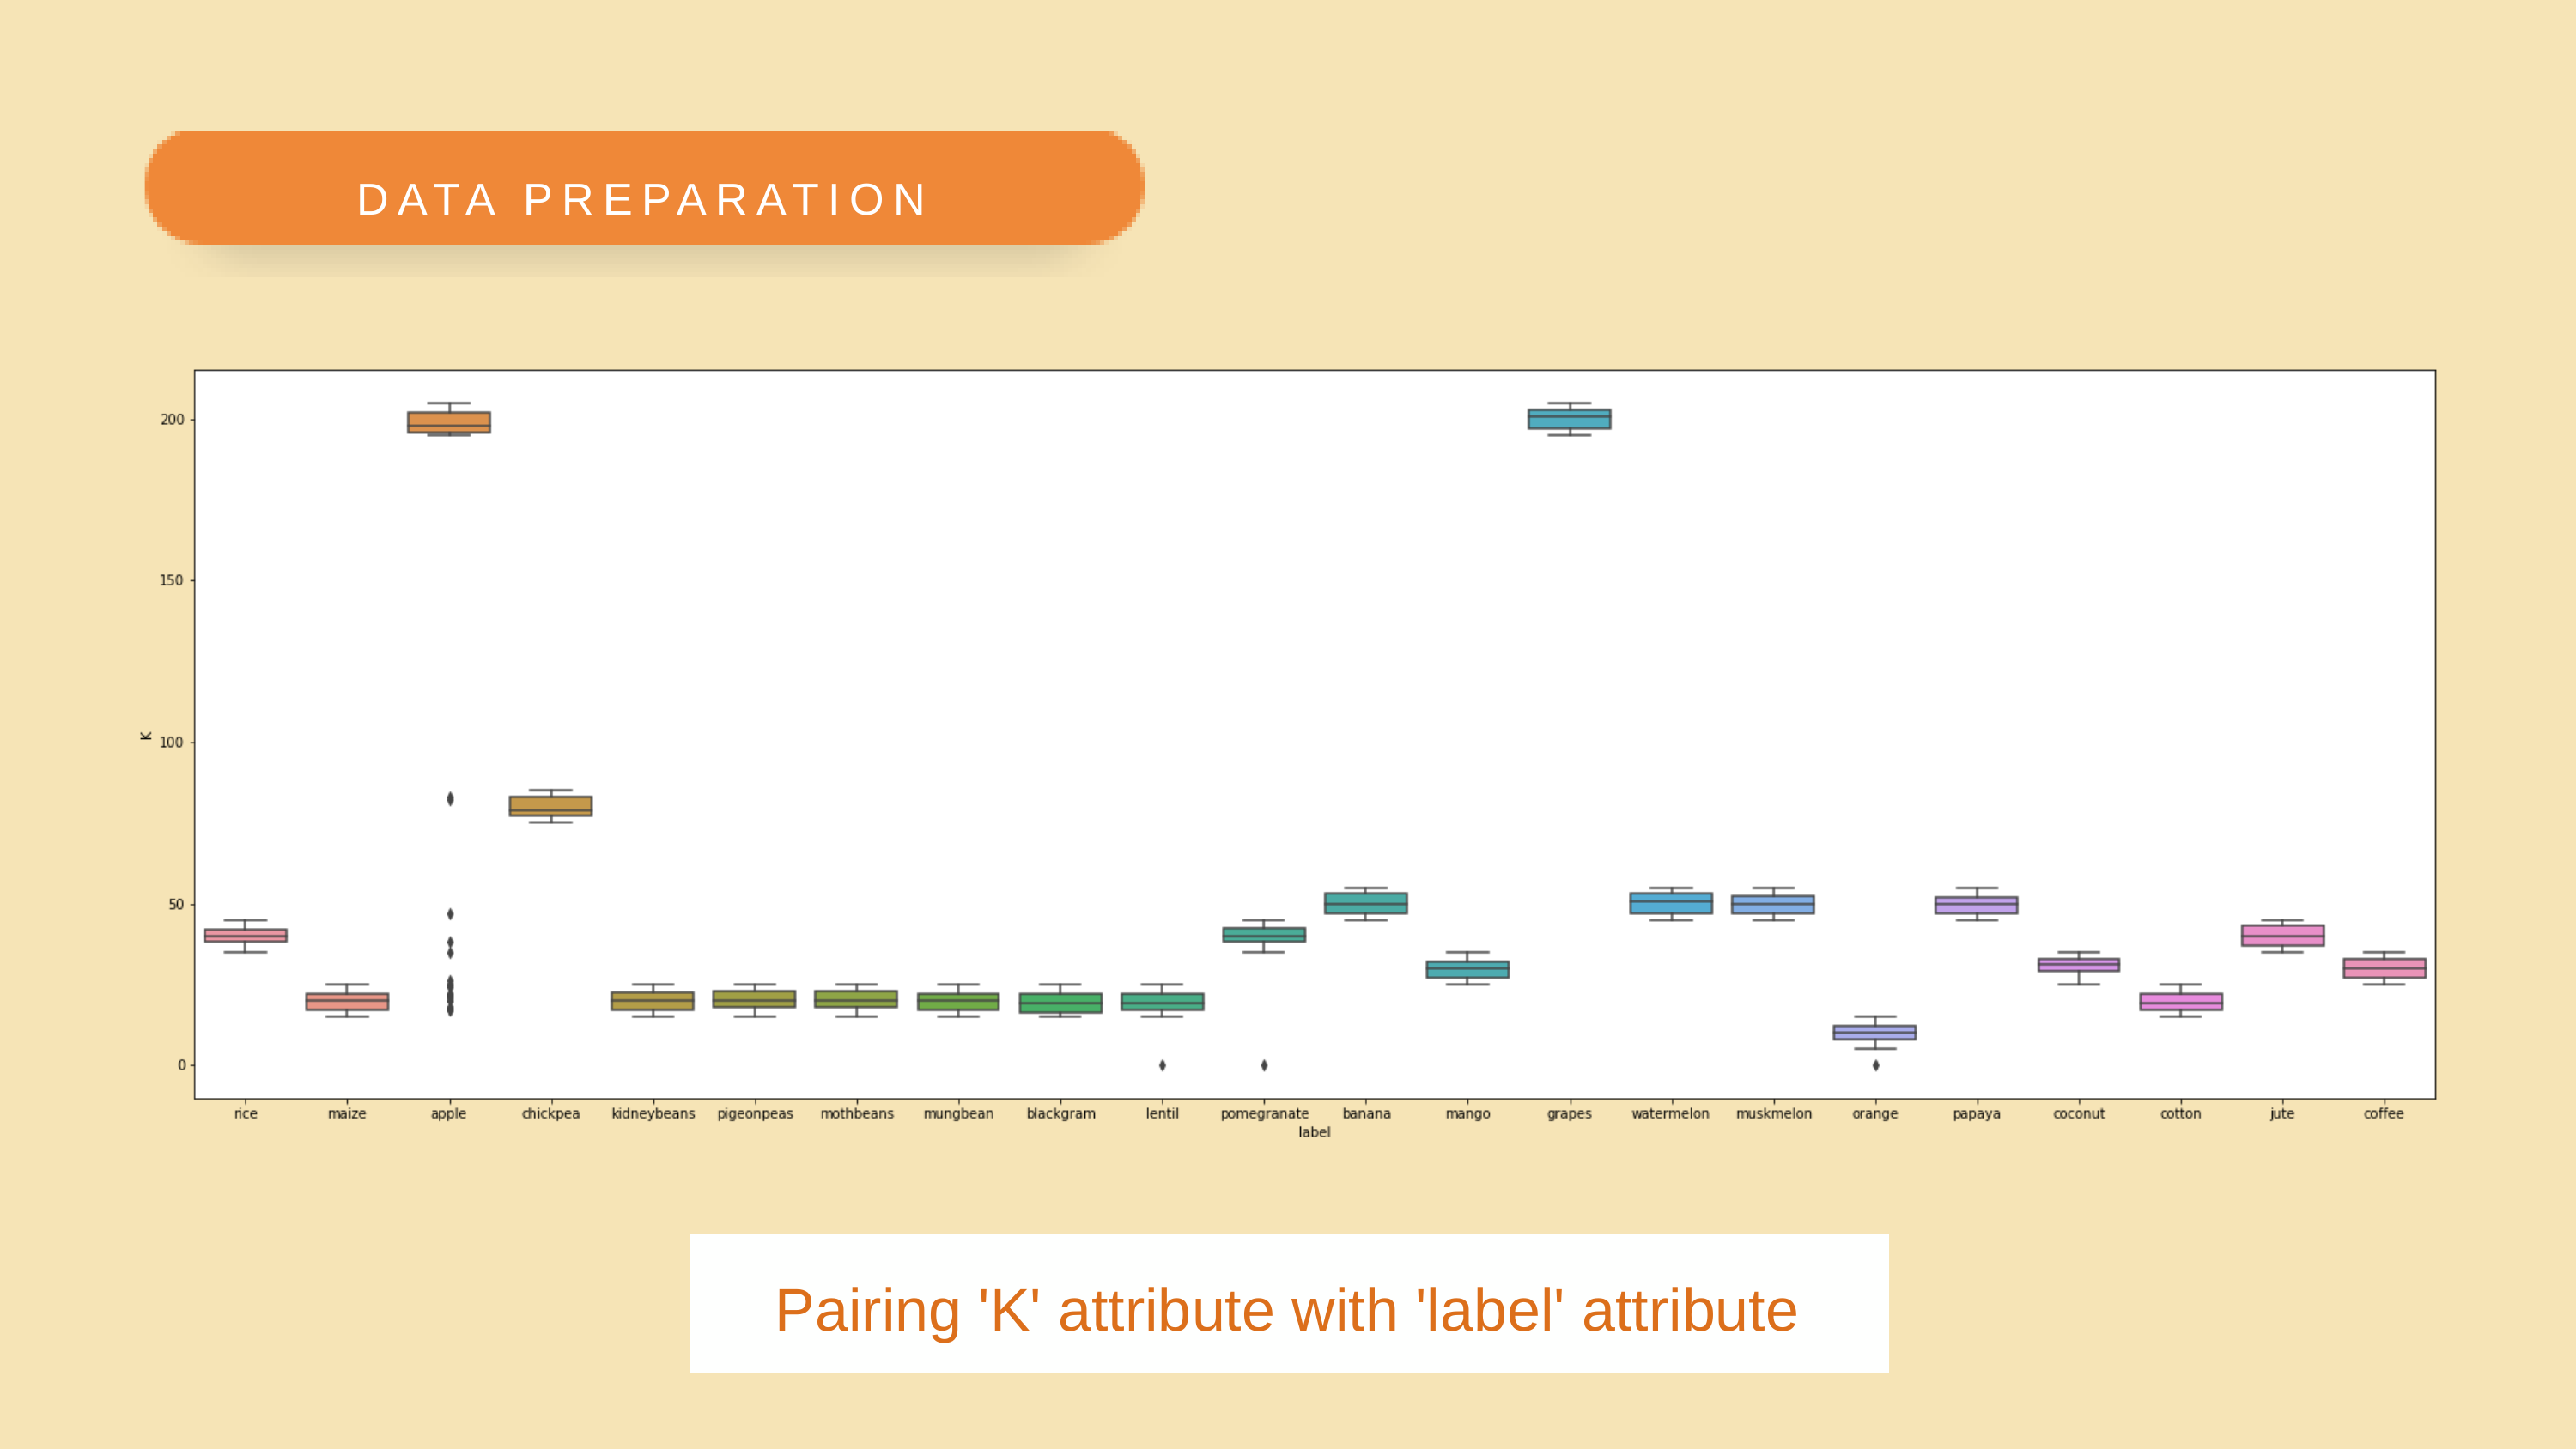

DATA PREPARATION

Pairing 'K' attribute with 'label' attribute